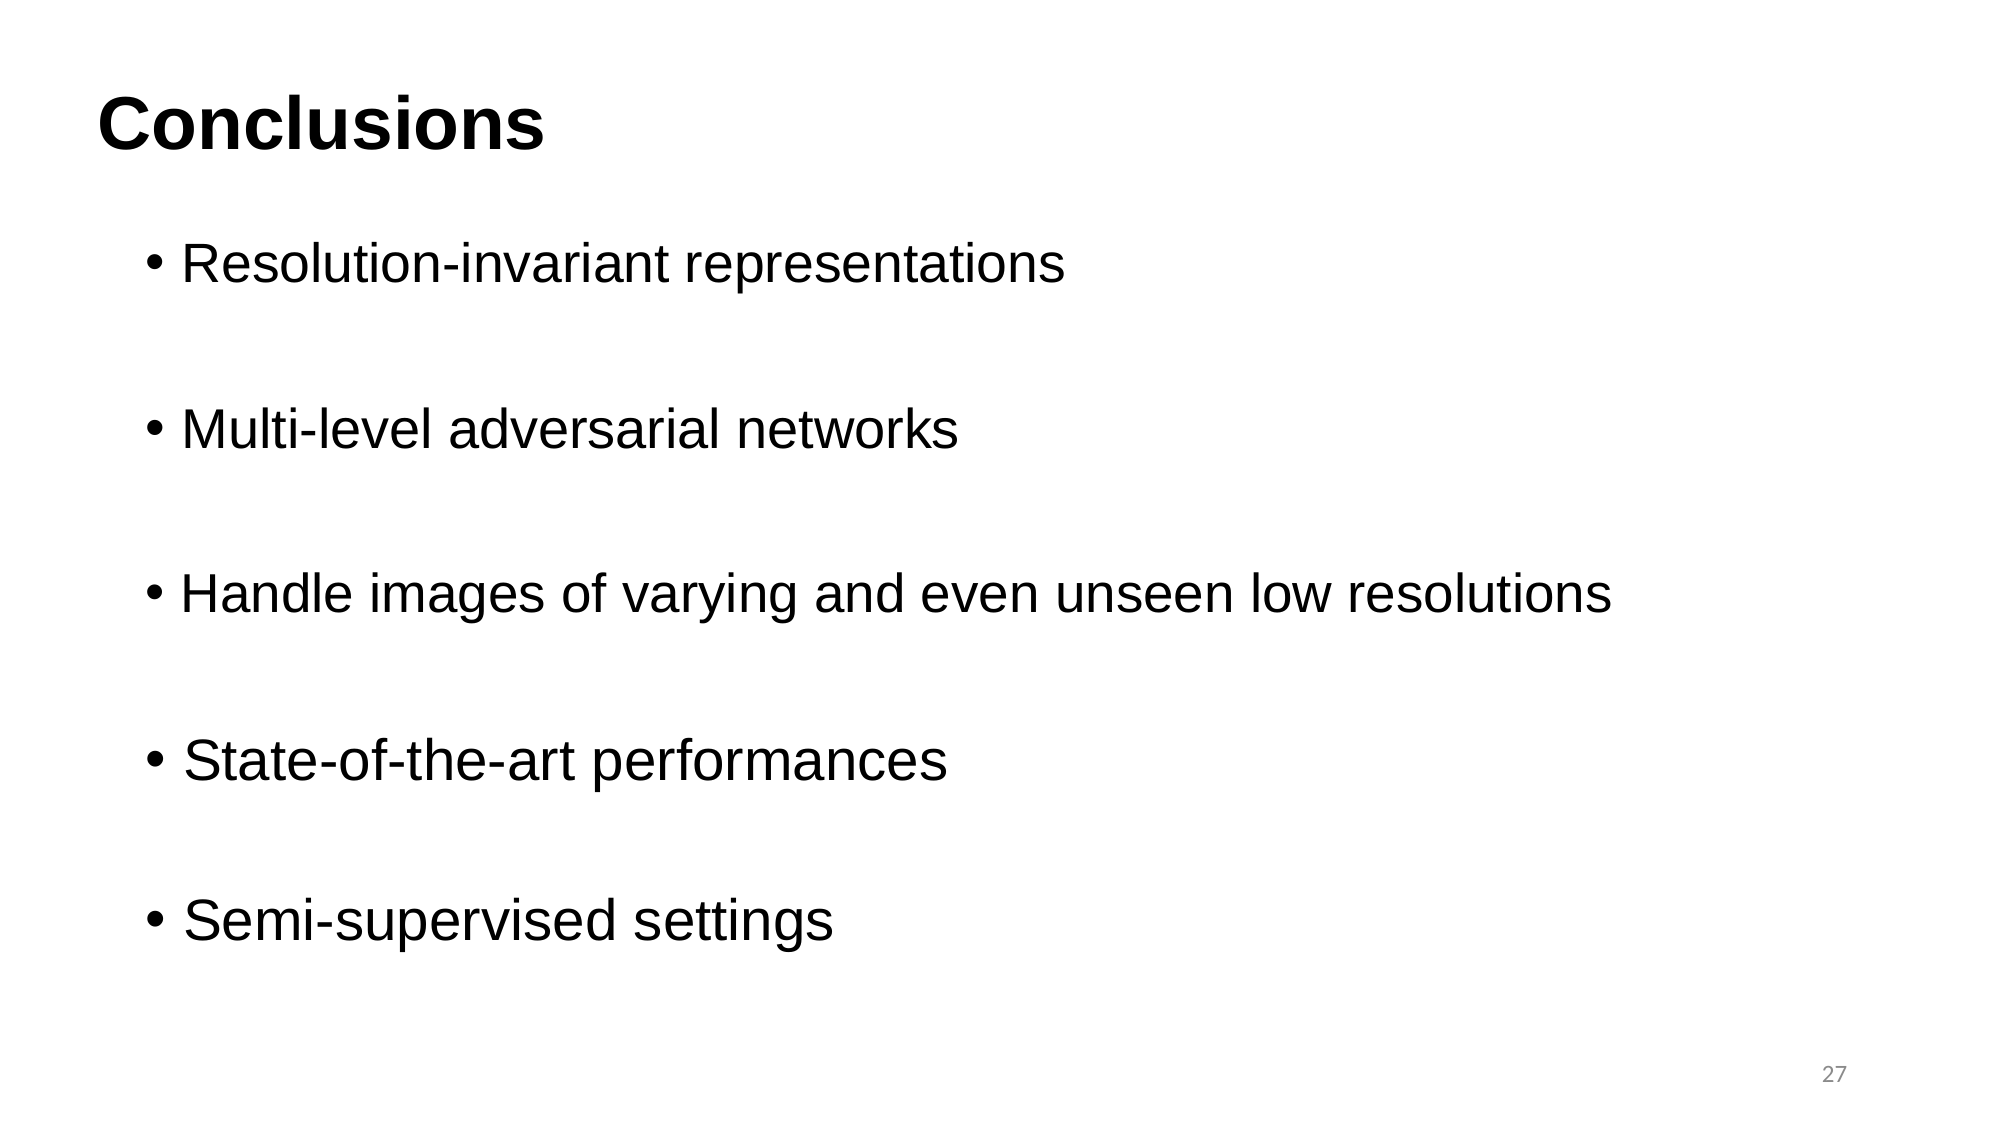

Conclusions
Resolution-invariant representations
Multi-level adversarial networks
Handle images of varying and even unseen low resolutions
State-of-the-art performances
Semi-supervised settings
27